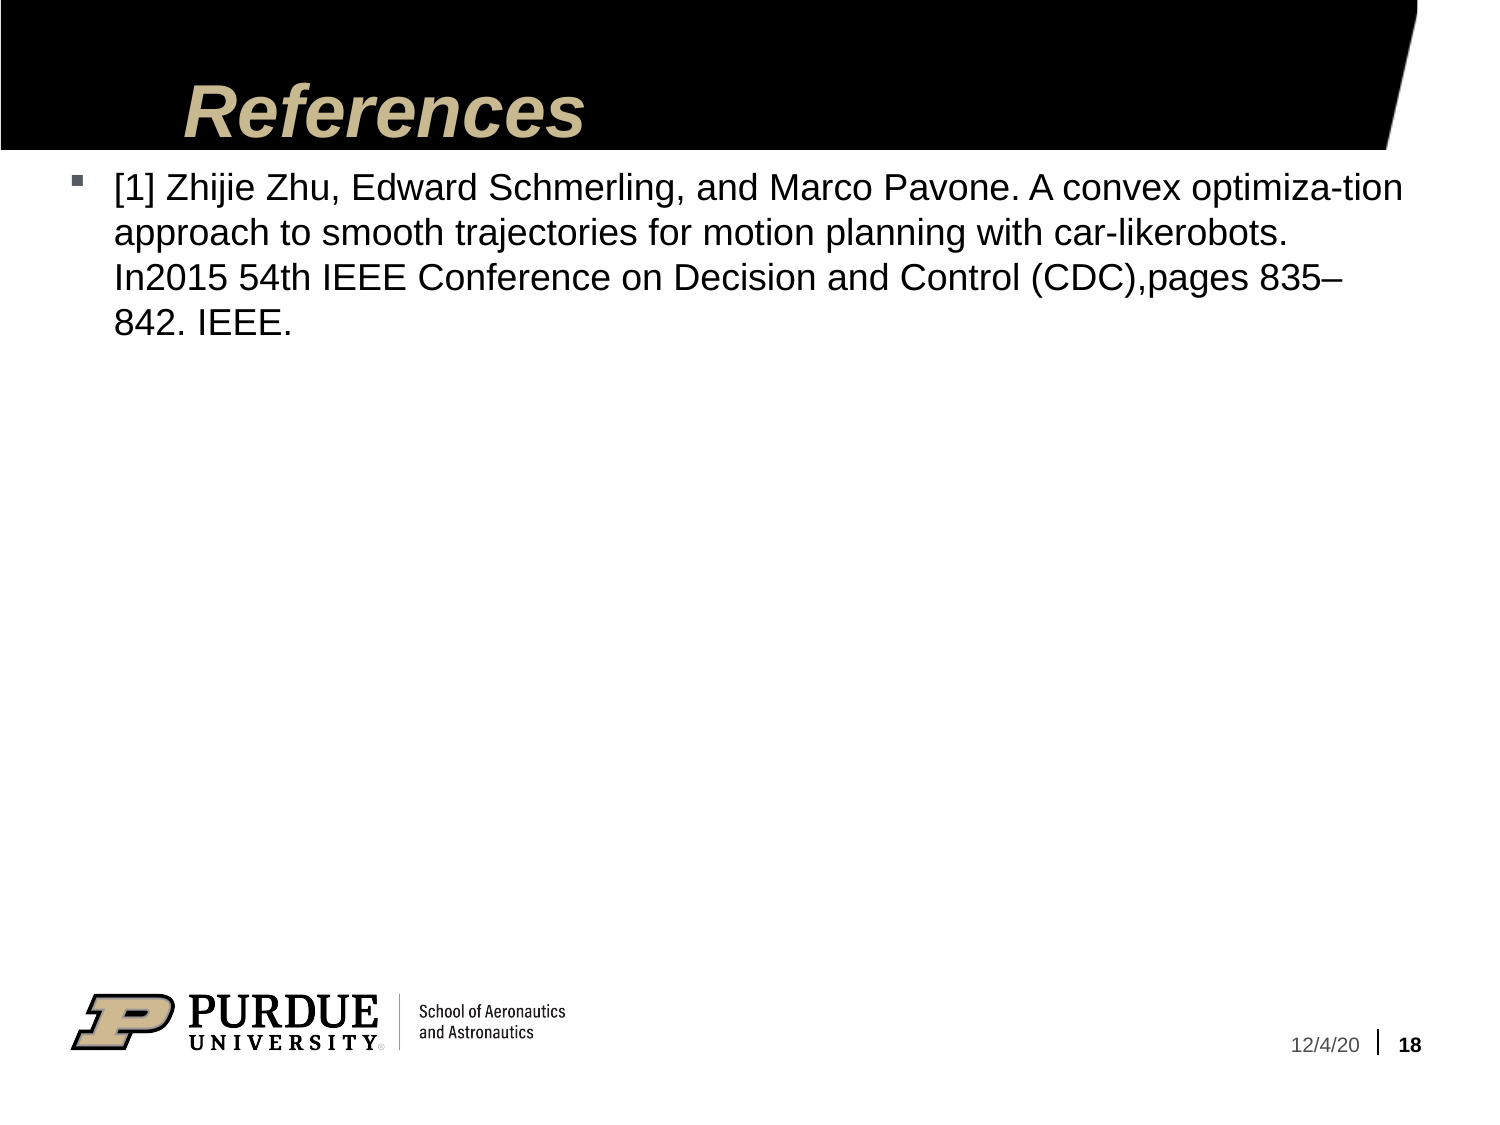

# References
[1] Zhijie Zhu, Edward Schmerling, and Marco Pavone. A convex optimiza-tion approach to smooth trajectories for motion planning with car-likerobots. In2015 54th IEEE Conference on Decision and Control (CDC),pages 835–842. IEEE.
18
12/4/20